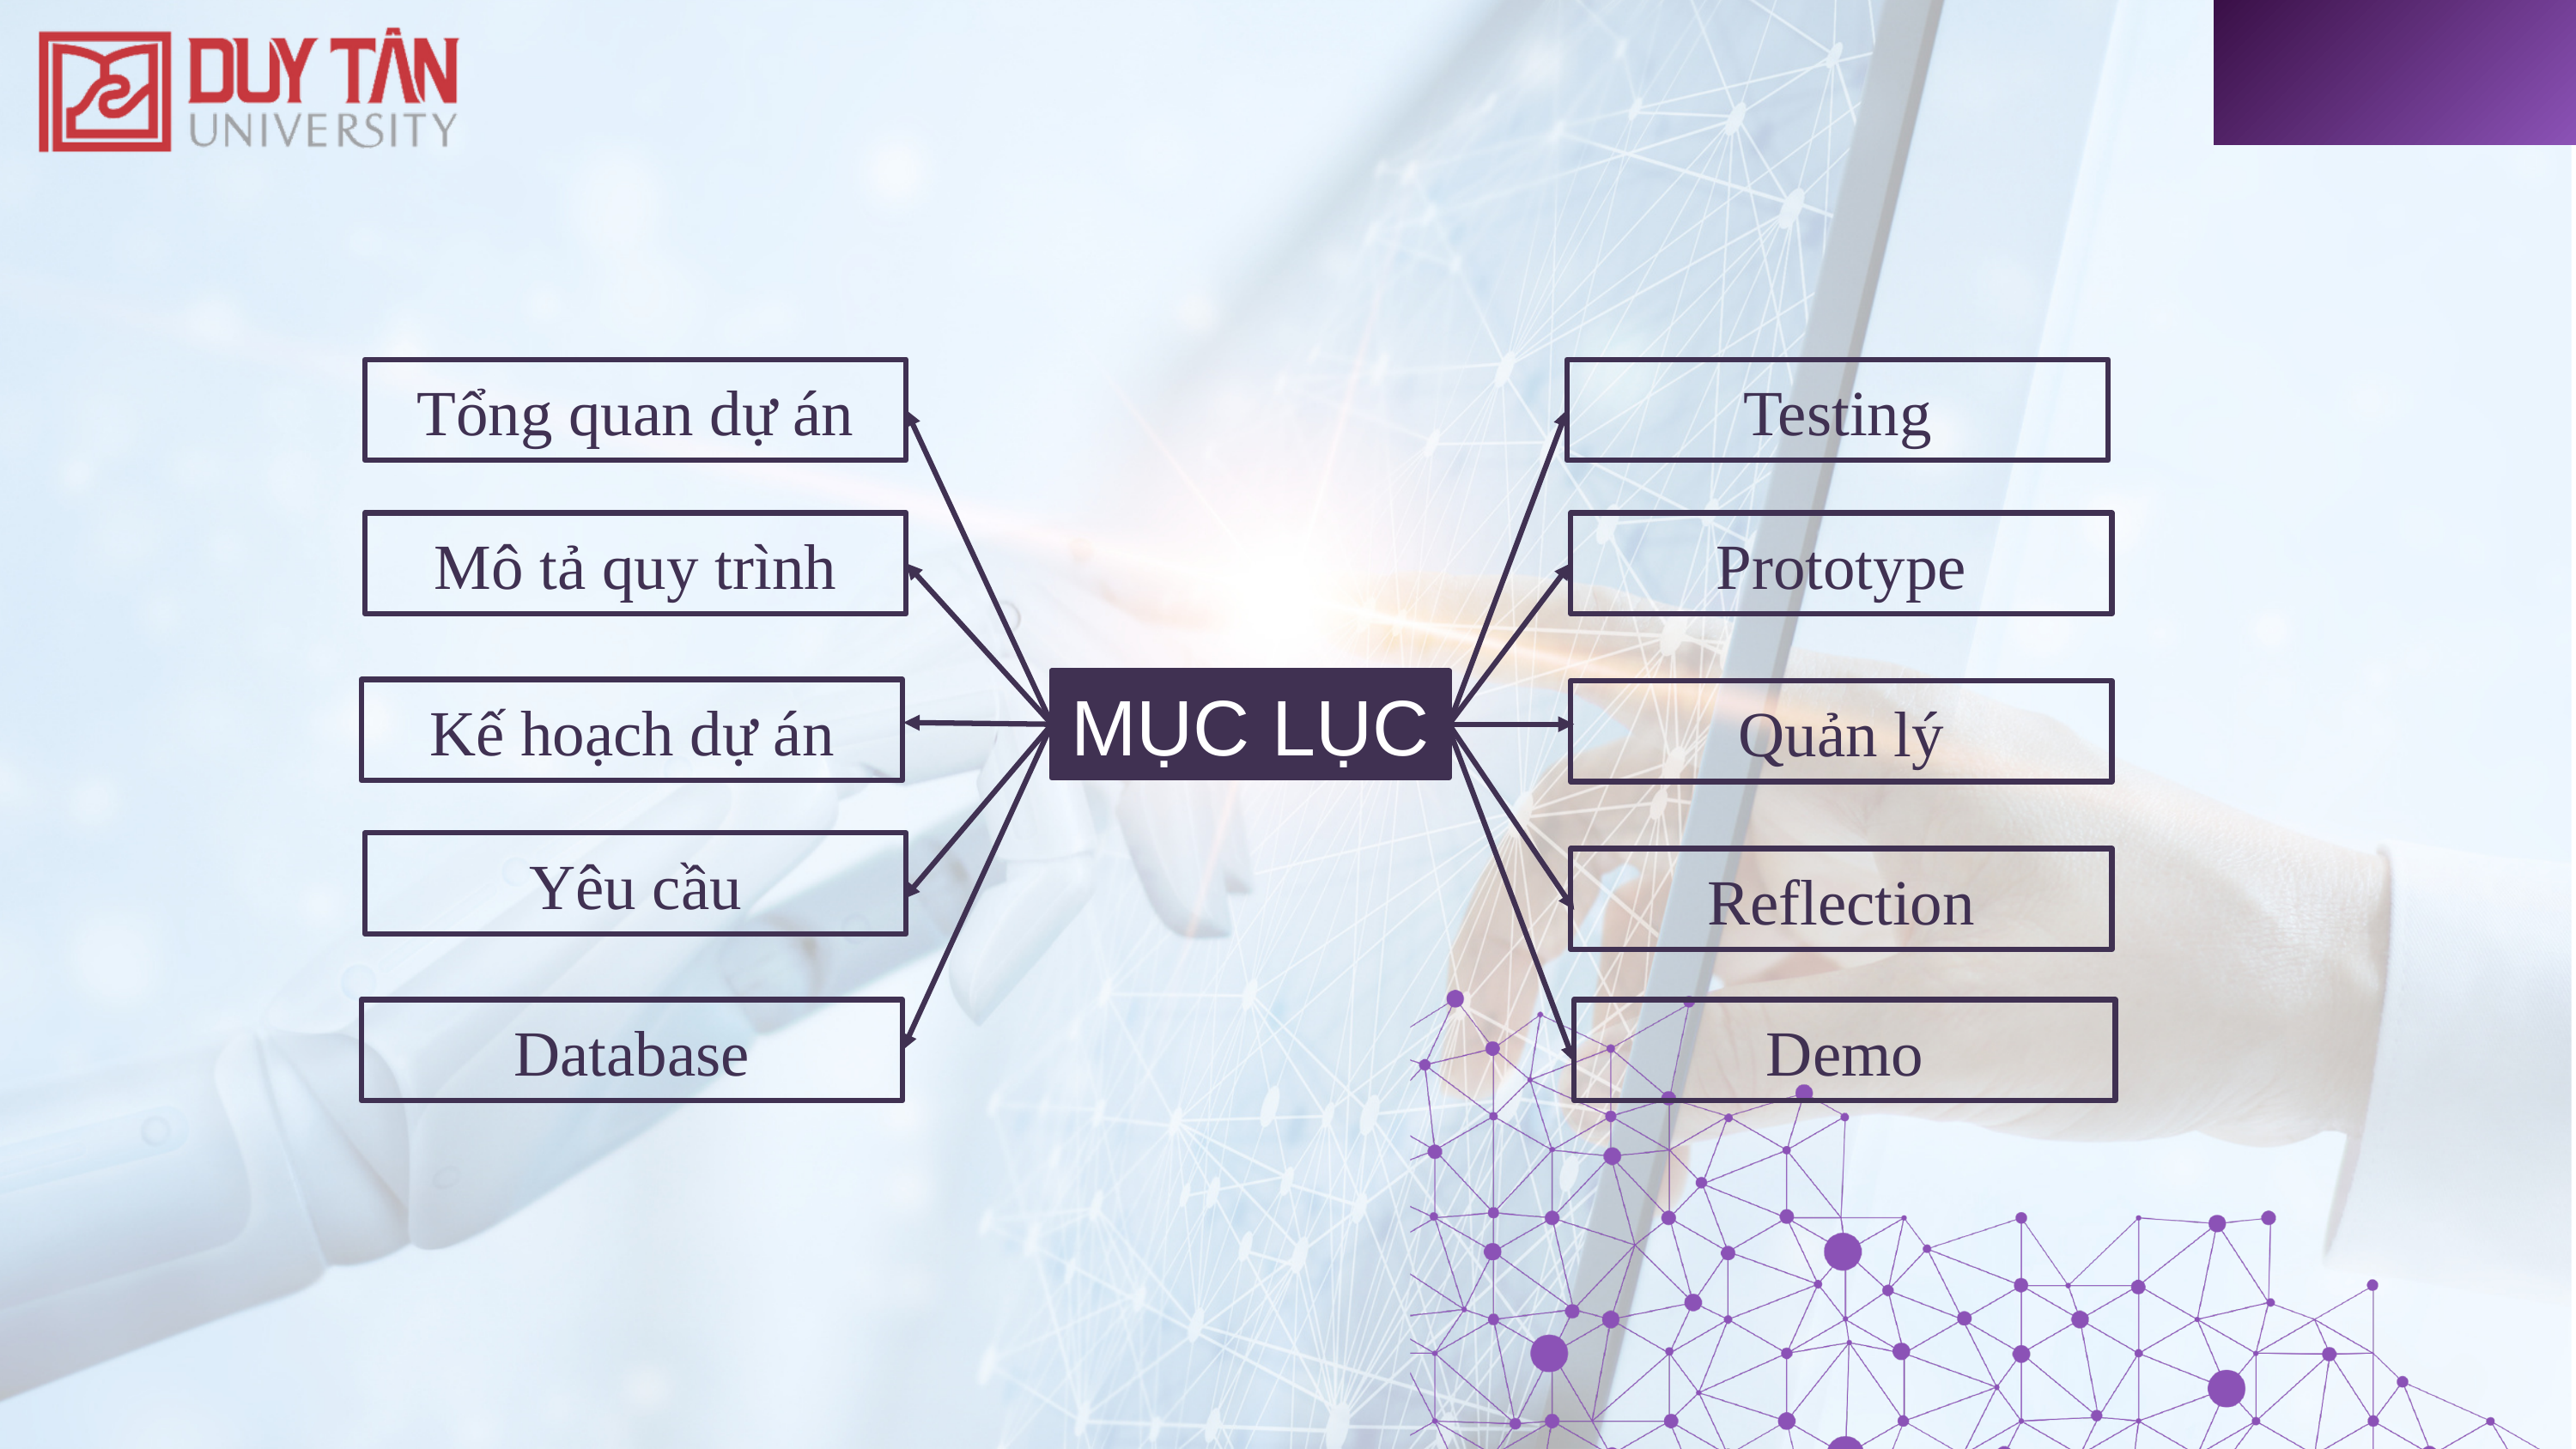

Tổng quan dự án
Testing
Mô tả quy trình
Prototype
MỤC LỤC
Kế hoạch dự án
Quản lý
Yêu cầu
Reflection

Database
Demo